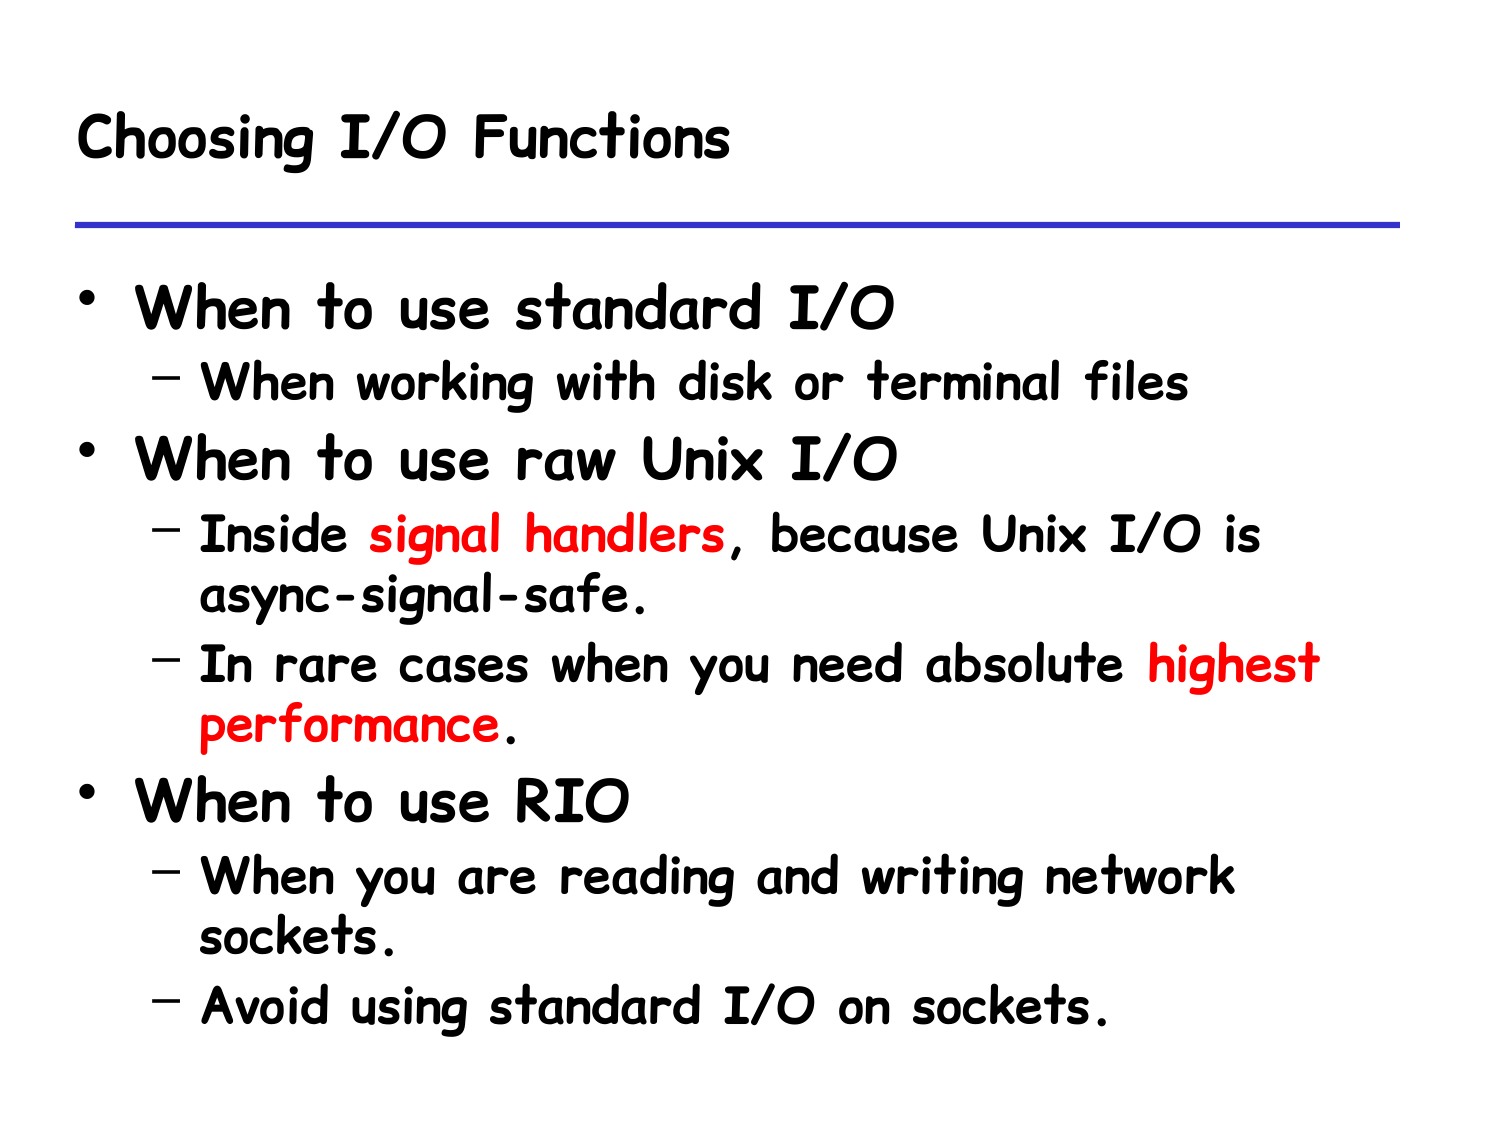

# Choosing I/O Functions
When to use standard I/O
When working with disk or terminal files
When to use raw Unix I/O
Inside signal handlers, because Unix I/O is async-signal-safe.
In rare cases when you need absolute highest performance.
When to use RIO
When you are reading and writing network sockets.
Avoid using standard I/O on sockets.